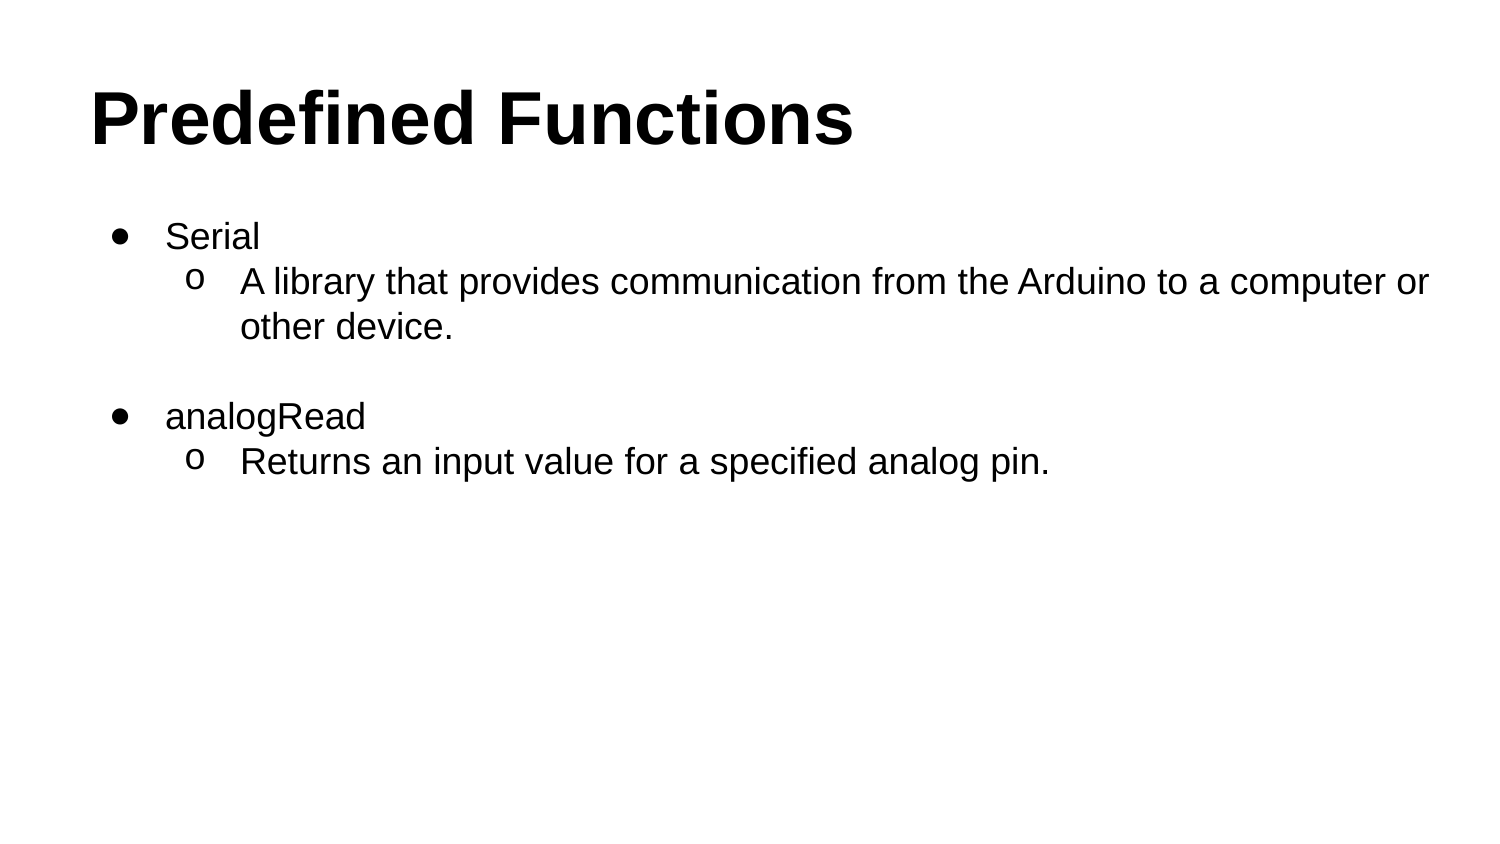

# Predefined Functions
Serial
A library that provides communication from the Arduino to a computer or other device.
analogRead
Returns an input value for a specified analog pin.